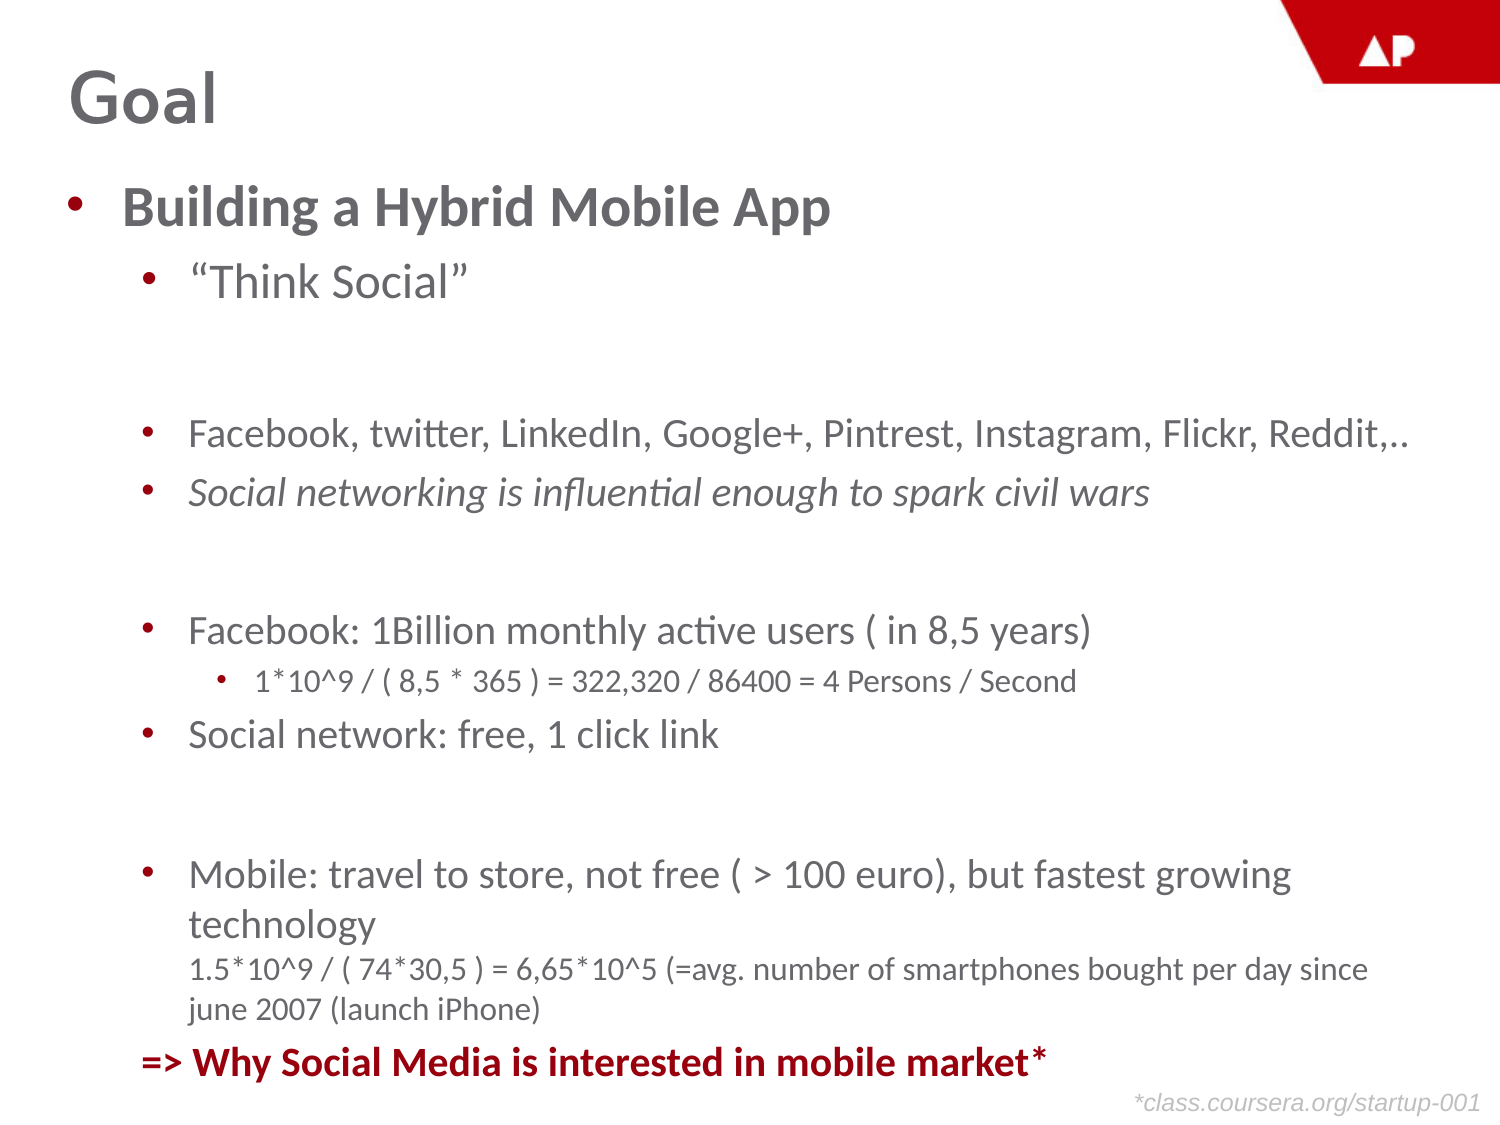

# Goal
Building a Hybrid Mobile App
“Think Social”

Facebook, twitter, LinkedIn, Google+, Pintrest, Instagram, Flickr, Reddit,..
Social networking is influential enough to spark civil wars

Facebook: 1Billion monthly active users ( in 8,5 years)
1*10^9 / ( 8,5 * 365 ) = 322,320 / 86400 = 4 Persons / Second
Social network: free, 1 click link

Mobile: travel to store, not free ( > 100 euro), but fastest growing technology
1.5*10^9 / ( 74*30,5 ) = 6,65*10^5 (=avg. number of smartphones bought per day since june 2007 (launch iPhone)
=> Why Social Media is interested in mobile market*

*class.coursera.org/startup-001